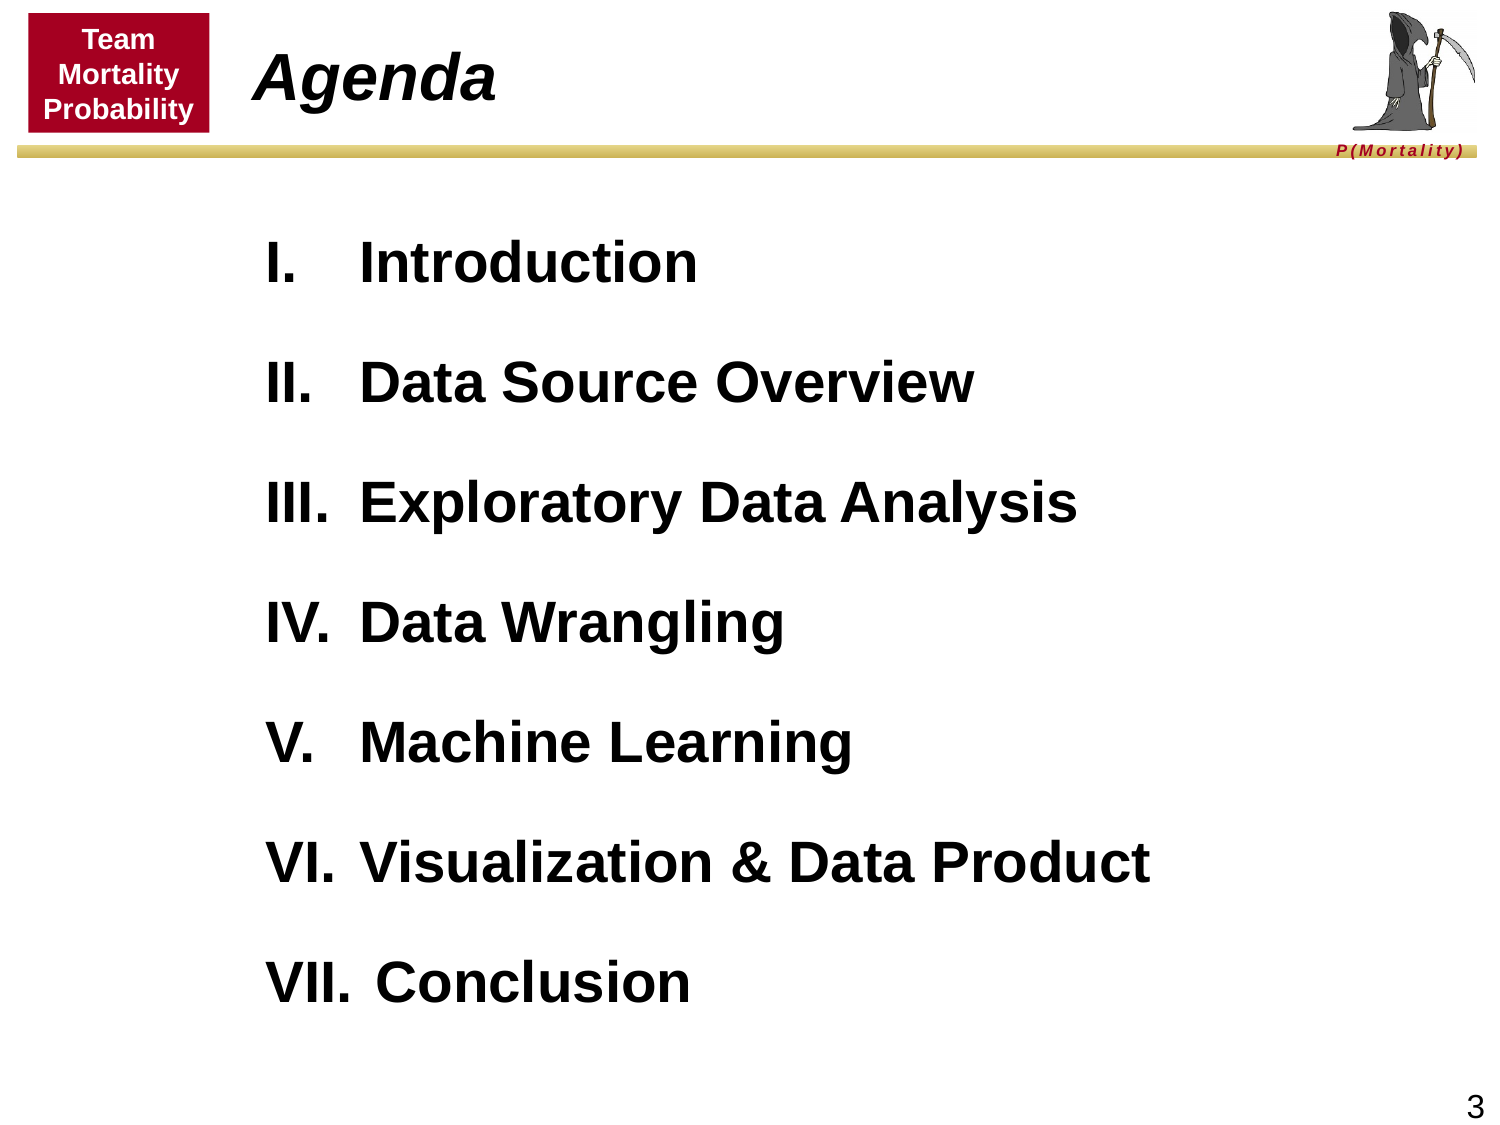

# Agenda
Introduction
Data Source Overview
Exploratory Data Analysis
Data Wrangling
Machine Learning
Visualization & Data Product
 Conclusion
   3